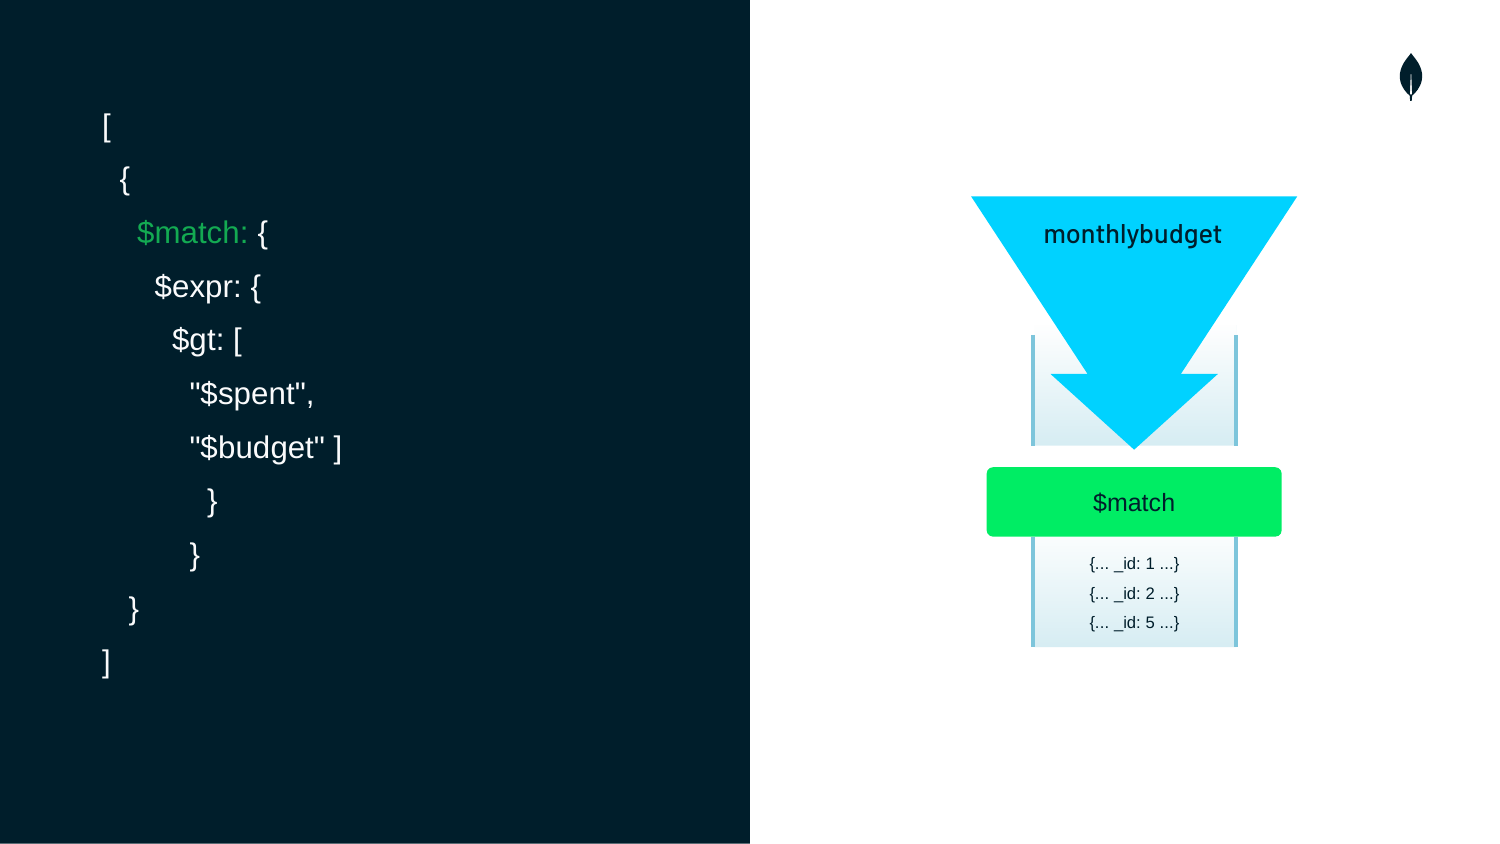

# [
  {
    $match: {
      $expr: {
        $gt: [
          "$spent",
          "$budget" ]
            }
          }
   }
]

monthlybudget

$match

{... _id: 1 ...}
{... _id: 2 ...}
{... _id: 5 ...}